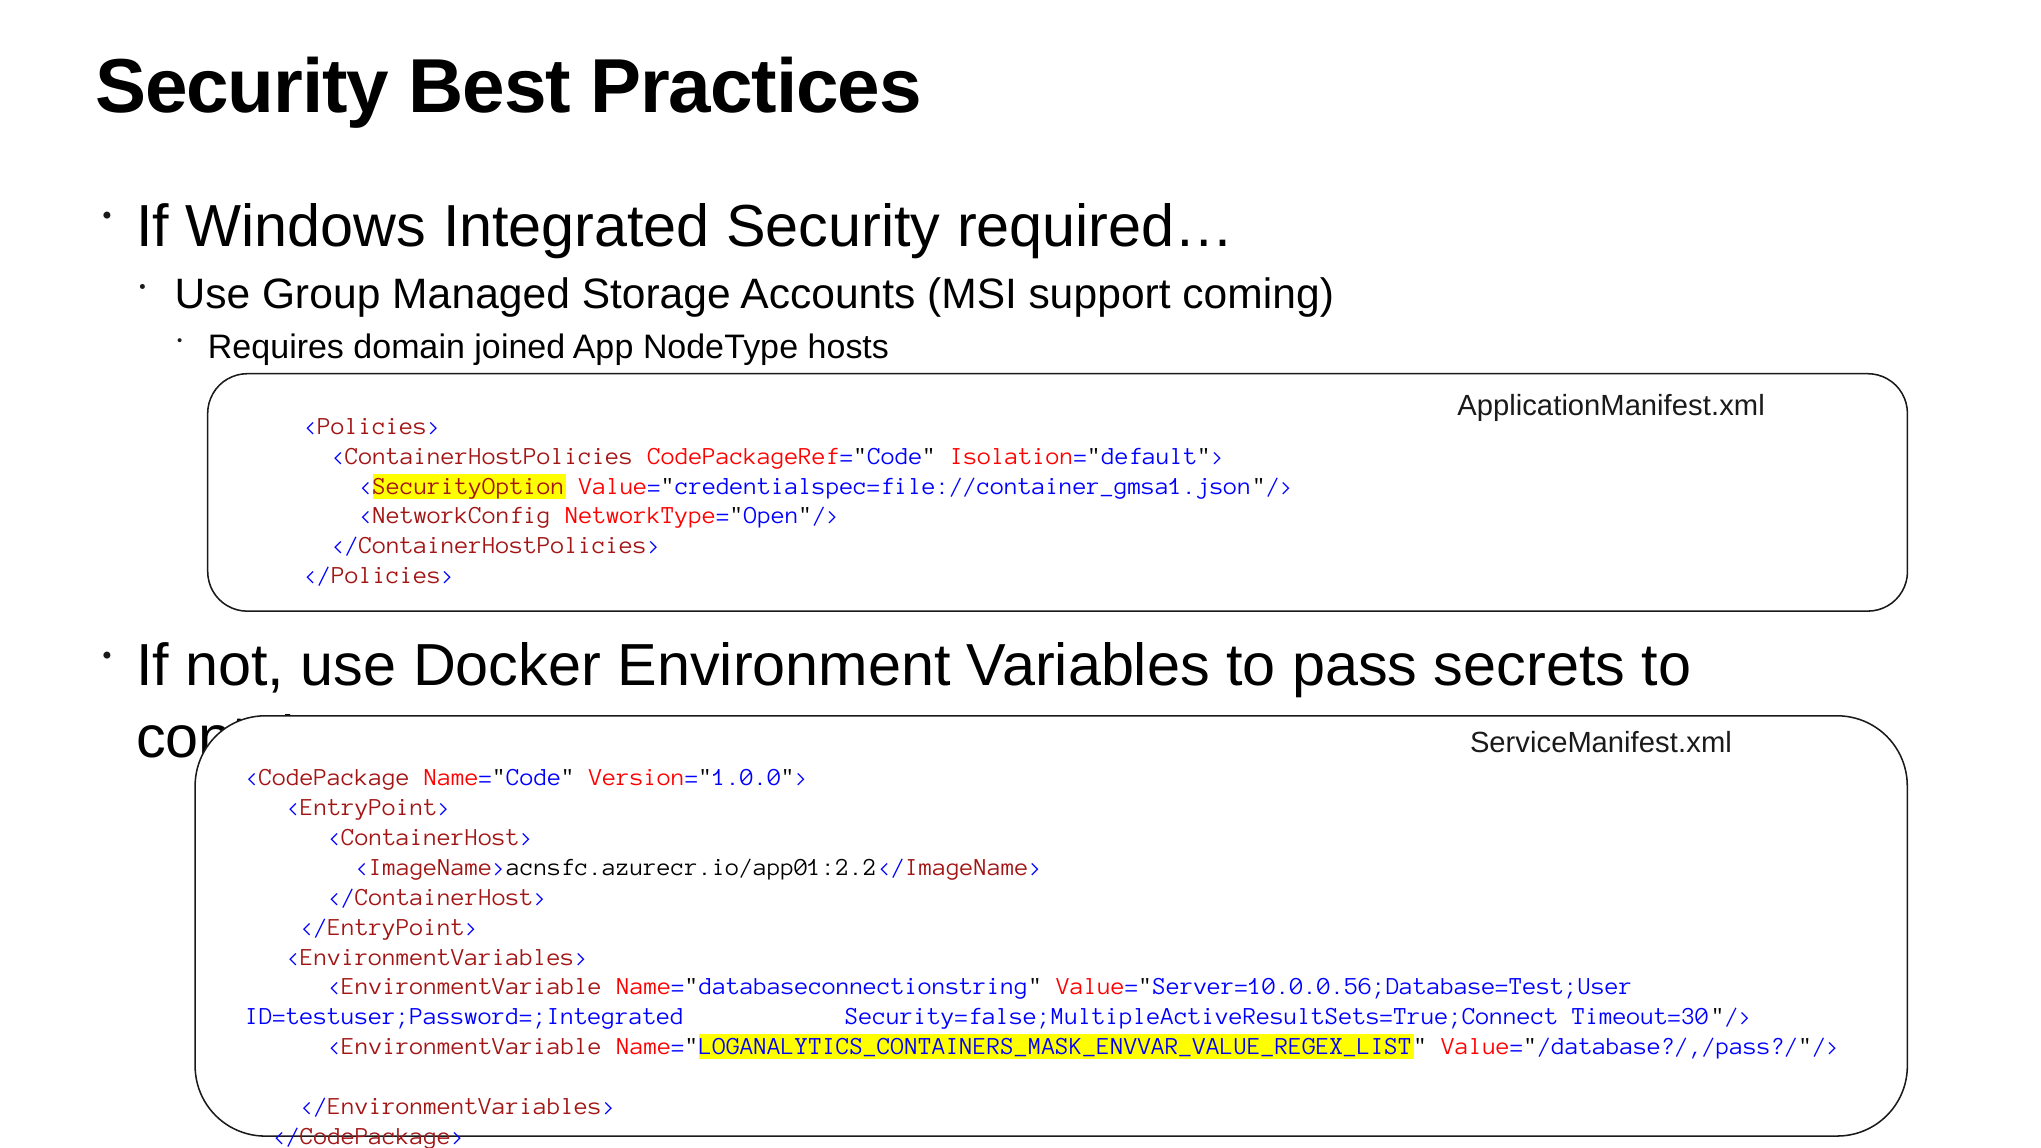

# Security Best Practices
If Windows Integrated Security required…
Use Group Managed Storage Accounts (MSI support coming)
Requires domain joined App NodeType hosts

If not, use Docker Environment Variables to pass secrets to containers
    <Policies>
      <ContainerHostPolicies CodePackageRef="Code" Isolation="default">
        <SecurityOption Value="credentialspec=file://container_gmsa1.json"/>
        <NetworkConfig NetworkType="Open"/>
      </ContainerHostPolicies>
    </Policies>
ApplicationManifest.xml
<CodePackage Name="Code" Version="1.0.0">
   <EntryPoint>
      <ContainerHost>
        <ImageName>acnsfc.azurecr.io/app01:2.2</ImageName>
      </ContainerHost>
    </EntryPoint>
   <EnvironmentVariables>
      <EnvironmentVariable Name="databaseconnectionstring" Value="Server=10.0.0.56;Database=Test;User        	ID=testuser;Password=;Integrated 	Security=false;MultipleActiveResultSets=True;Connect Timeout=30"/>
      <EnvironmentVariable Name="LOGANALYTICS_CONTAINERS_MASK_ENVVAR_VALUE_REGEX_LIST" Value="/database?/,/pass?/"/>
    </EnvironmentVariables>
  </CodePackage>
ServiceManifest.xml